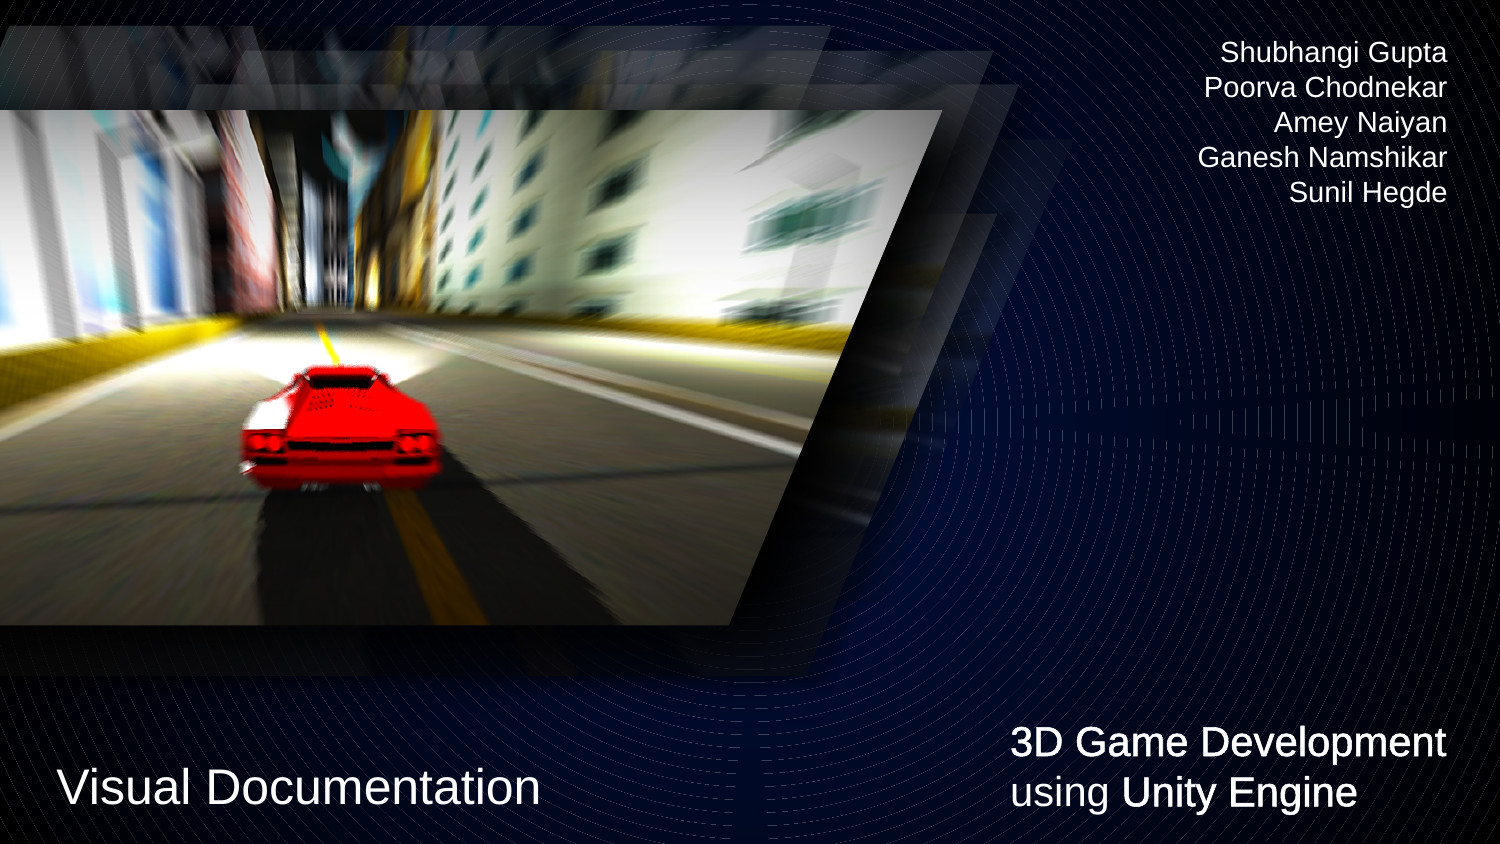

Shubhangi Gupta
Poorva Chodnekar
Amey Naiyan
Ganesh Namshikar
Sunil Hegde
3D Game Development
using Unity Engine
Visual Documentation